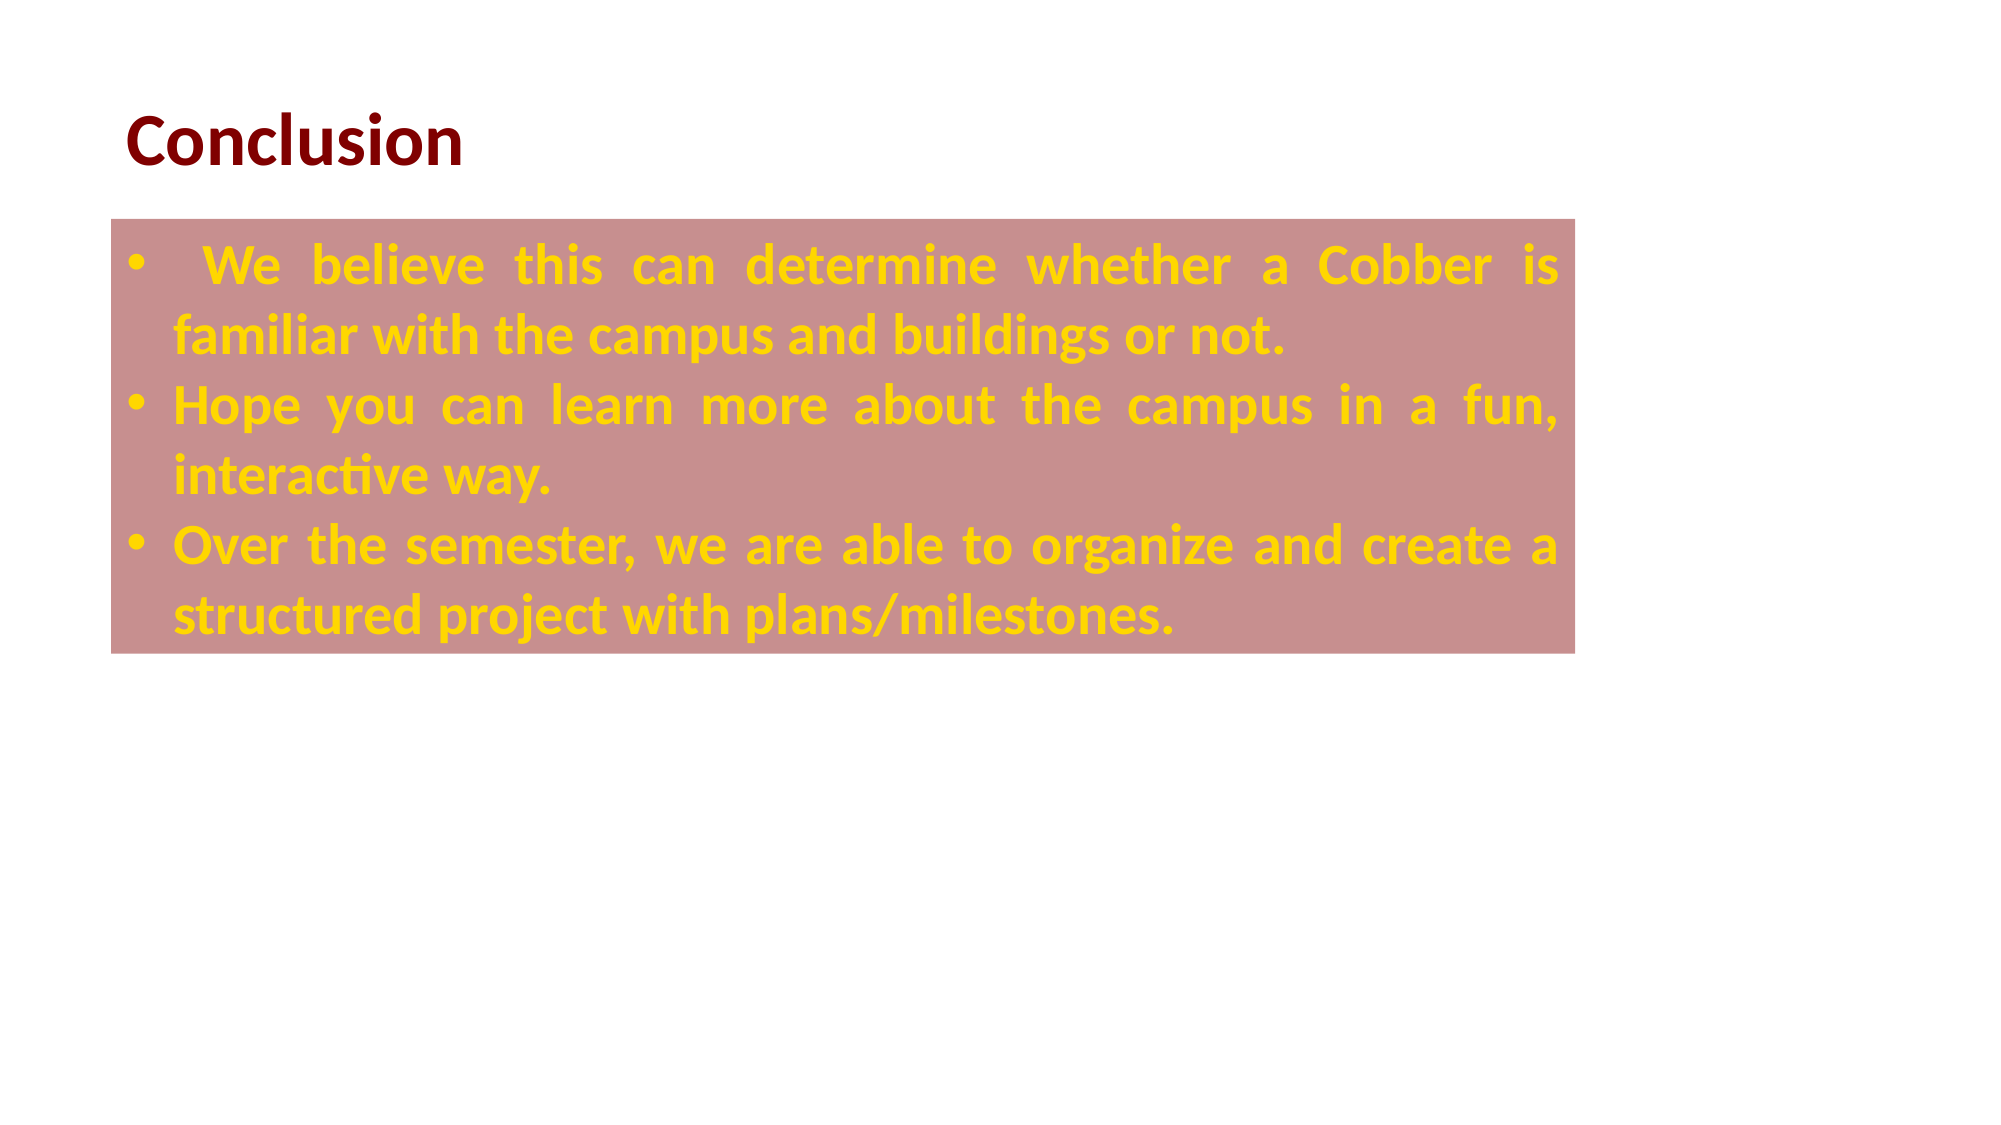

Conclusion
 We believe this can determine whether a Cobber is familiar with the campus and buildings or not.
Hope you can learn more about the campus in a fun, interactive way.
Over the semester, we are able to organize and create a structured project with plans/milestones.